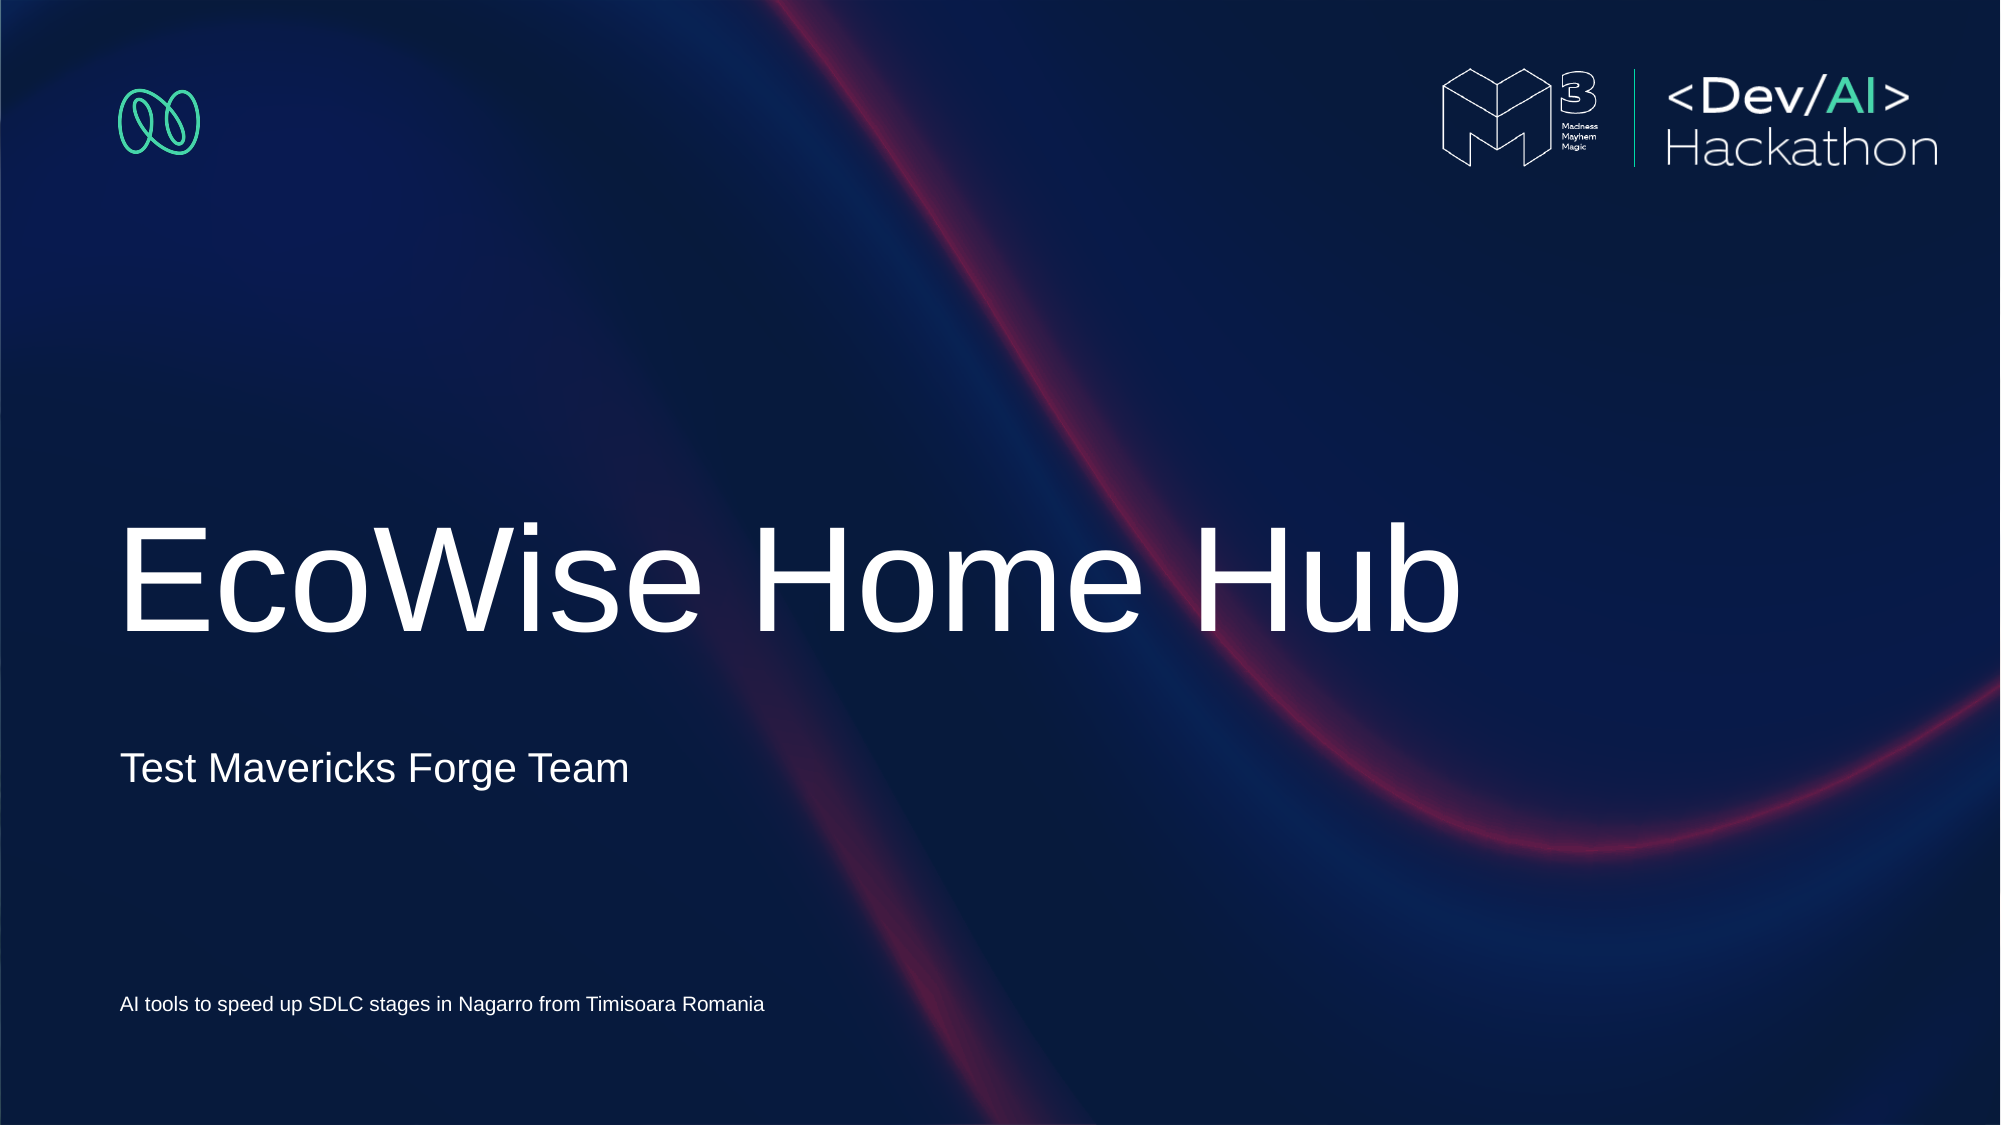

# EcoWise Home Hub
Test Mavericks Forge Team
AI tools to speed up SDLC stages in Nagarro from Timisoara Romania